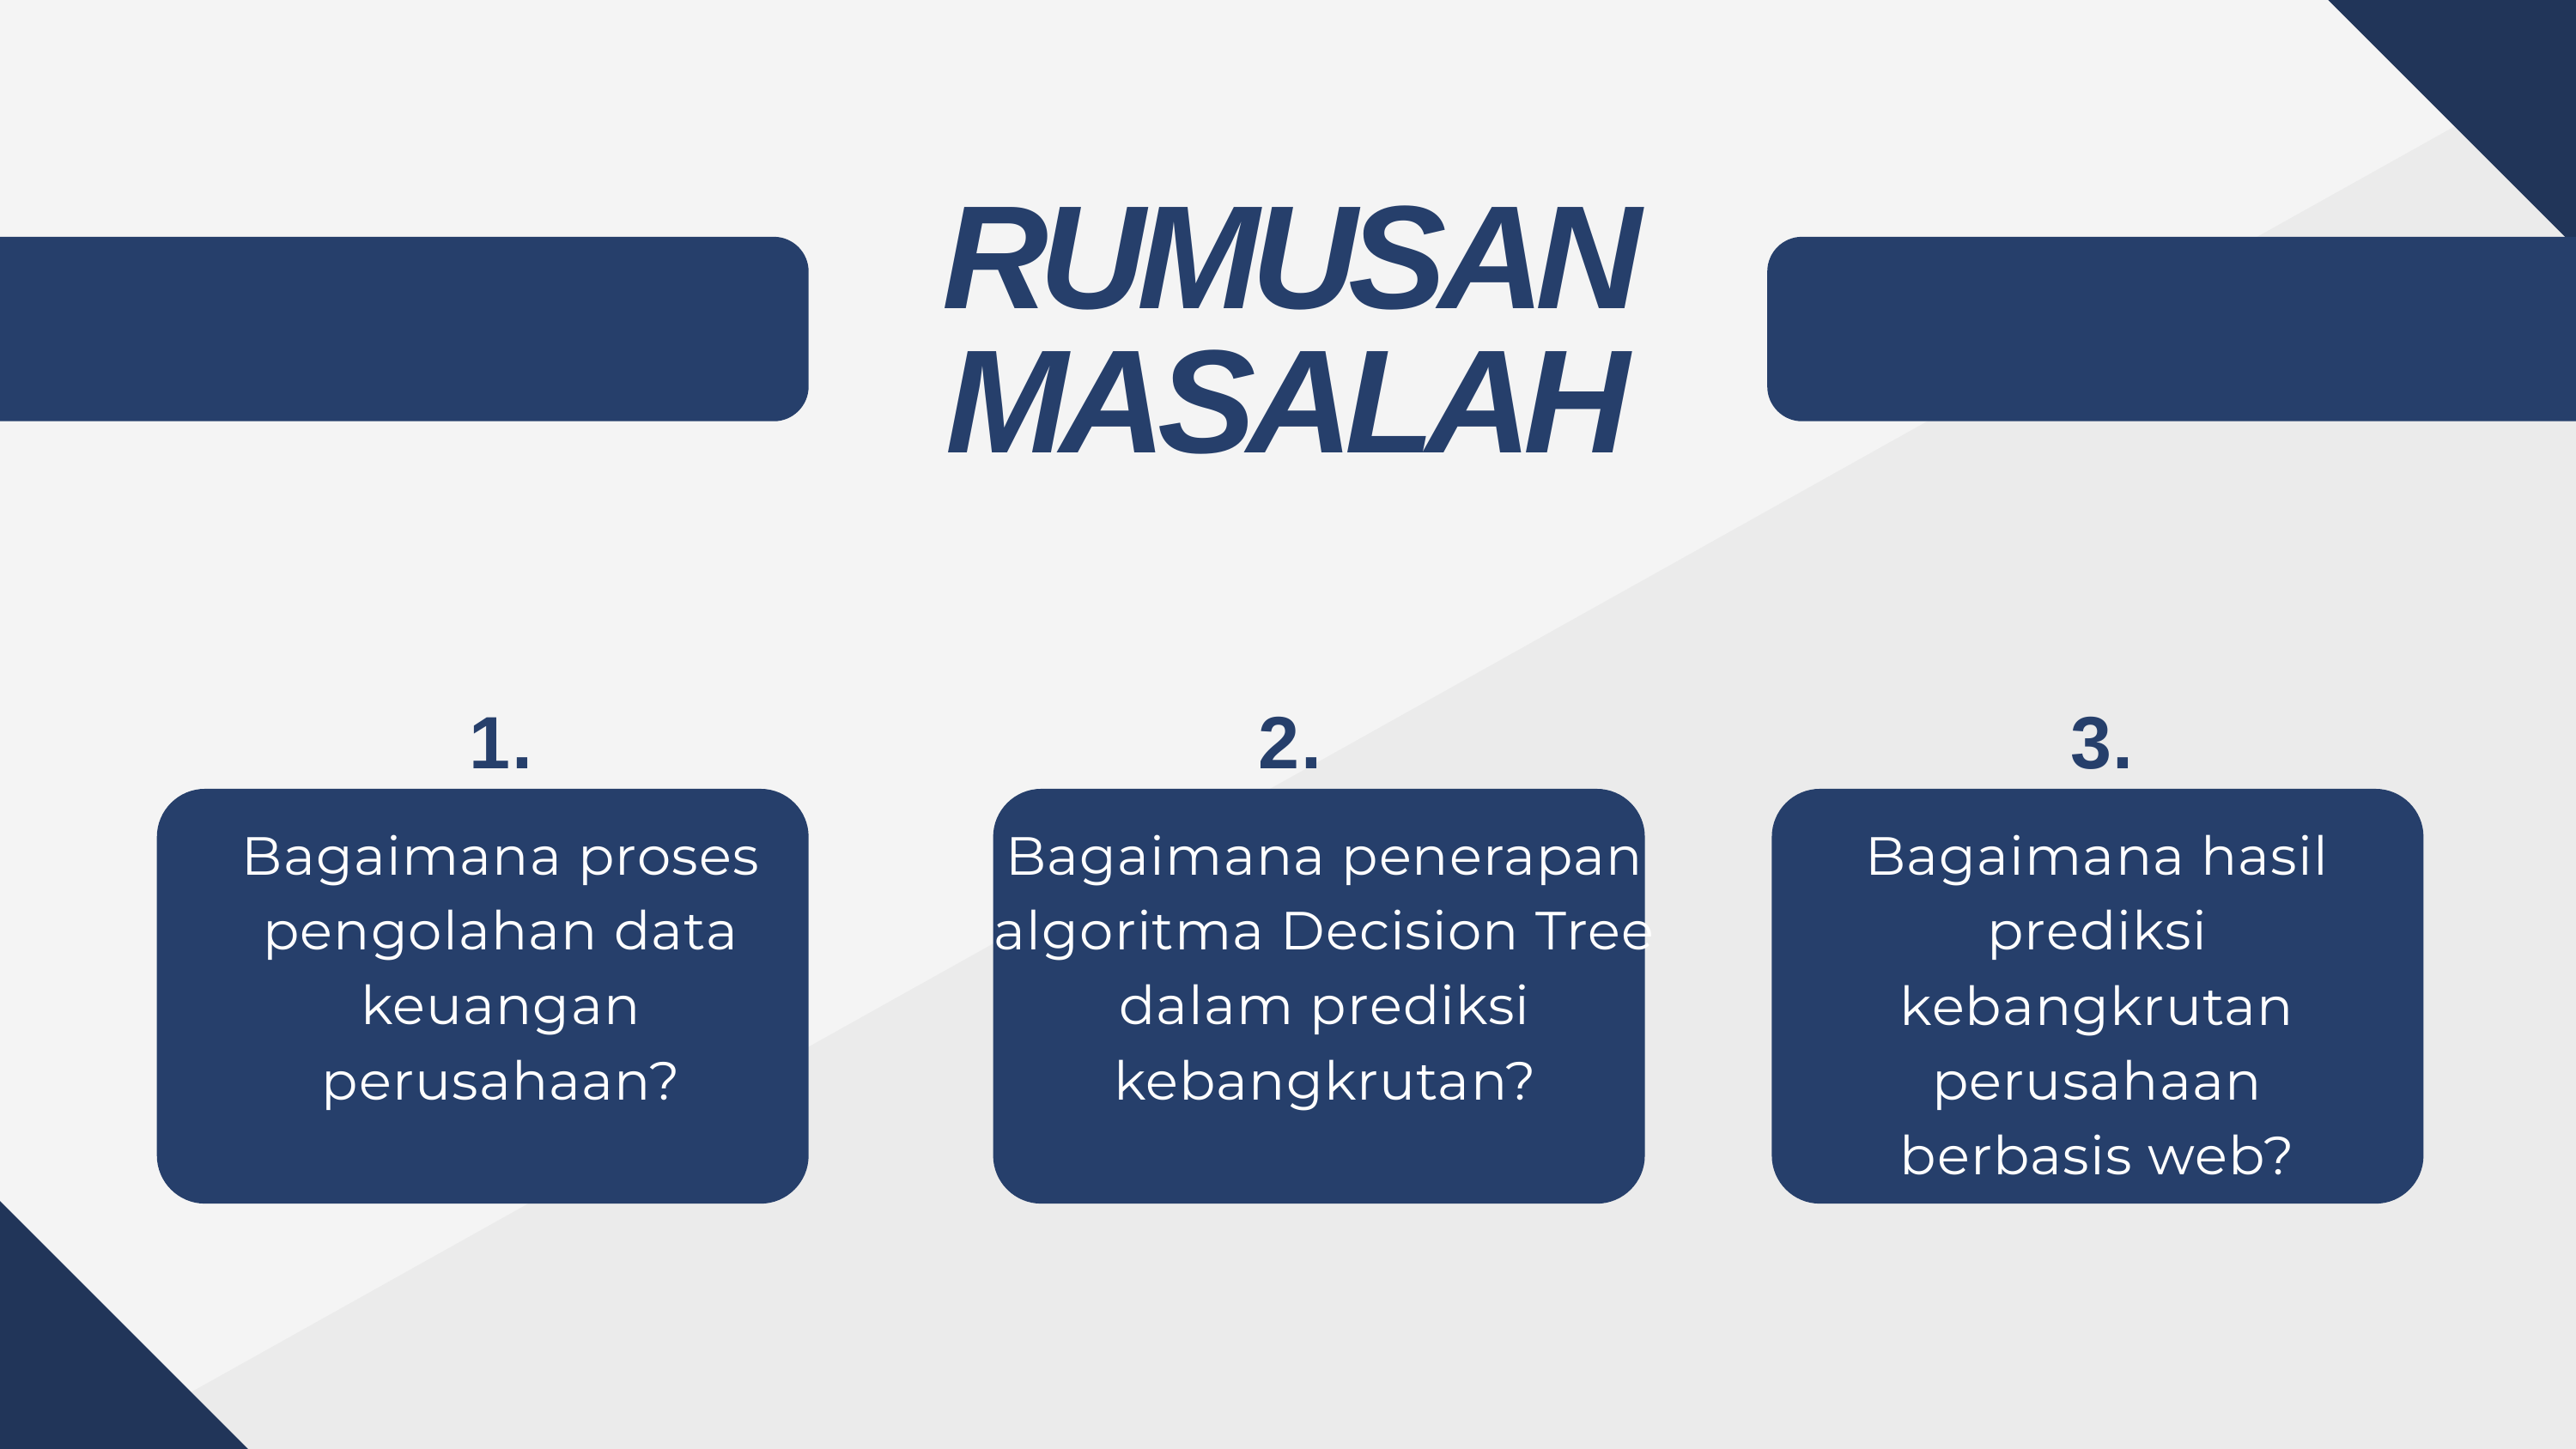

RUMUSAN MASALAH

1.
2.
3.

Bagaimana proses pengolahan data keuangan perusahaan?
Bagaimana penerapan algoritma Decision Tree dalam prediksi kebangkrutan?
Bagaimana hasil prediksi kebangkrutan perusahaan berbasis web?